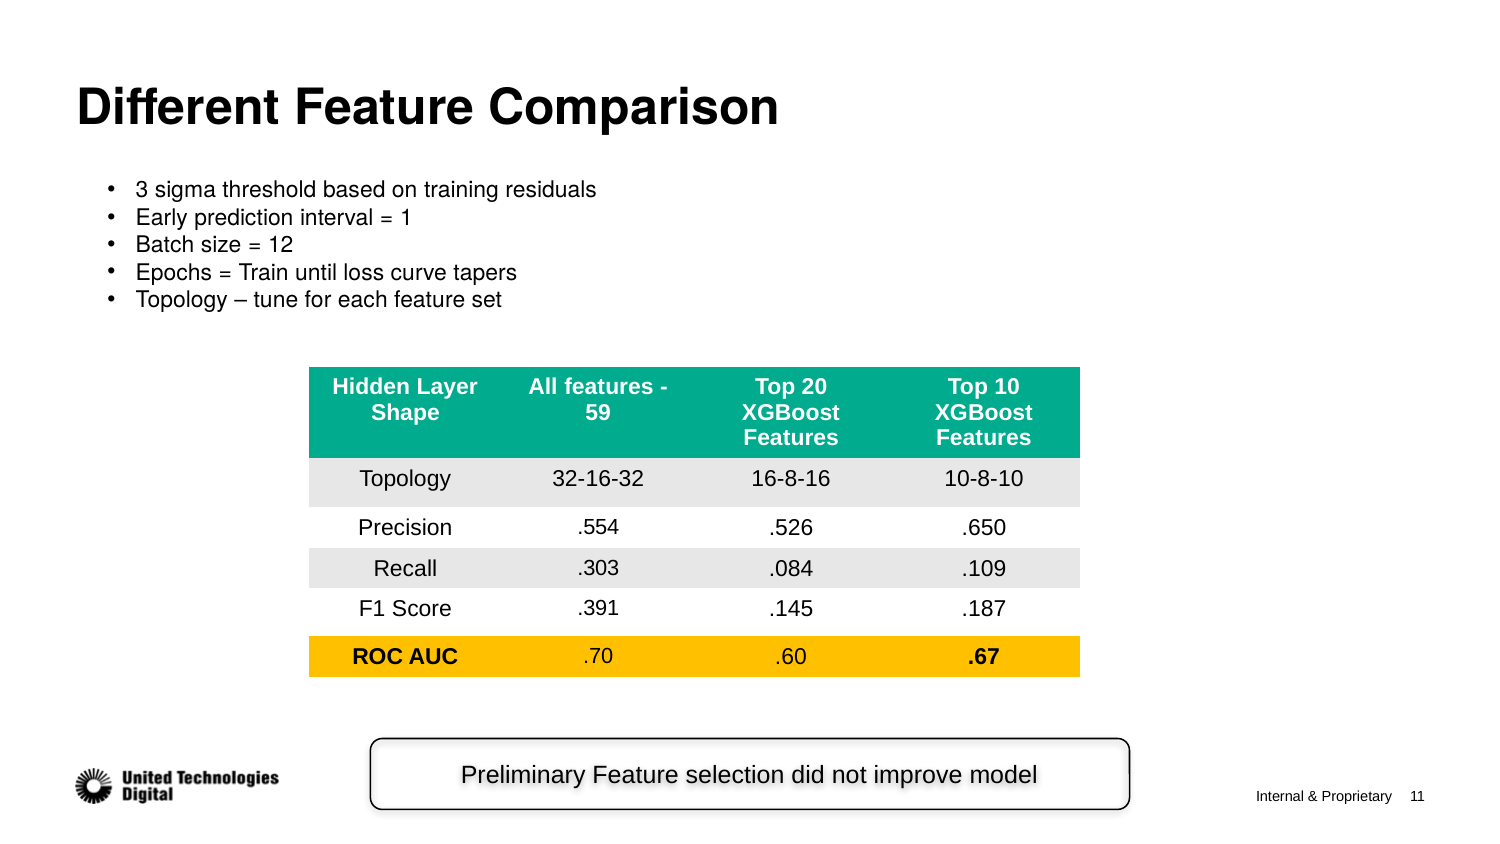

# Different Feature Comparison

3 sigma threshold based on training residuals
Early prediction interval = 1
Batch size = 12
Epochs = Train until loss curve tapers
Topology – tune for each feature set

| Hidden Layer Shape | All features - 59 | Top 20 XGBoost Features | Top 10 XGBoost Features |
| --- | --- | --- | --- |
| Topology | 32-16-32 | 16-8-16 | 10-8-10 |
| Precision | .554 | .526 | .650 |
| Recall | .303 | .084 | .109 |
| F1 Score | .391 | .145 | .187 |
| ROC AUC | .70 | .60 | .67 |
Preliminary Feature selection did not improve model